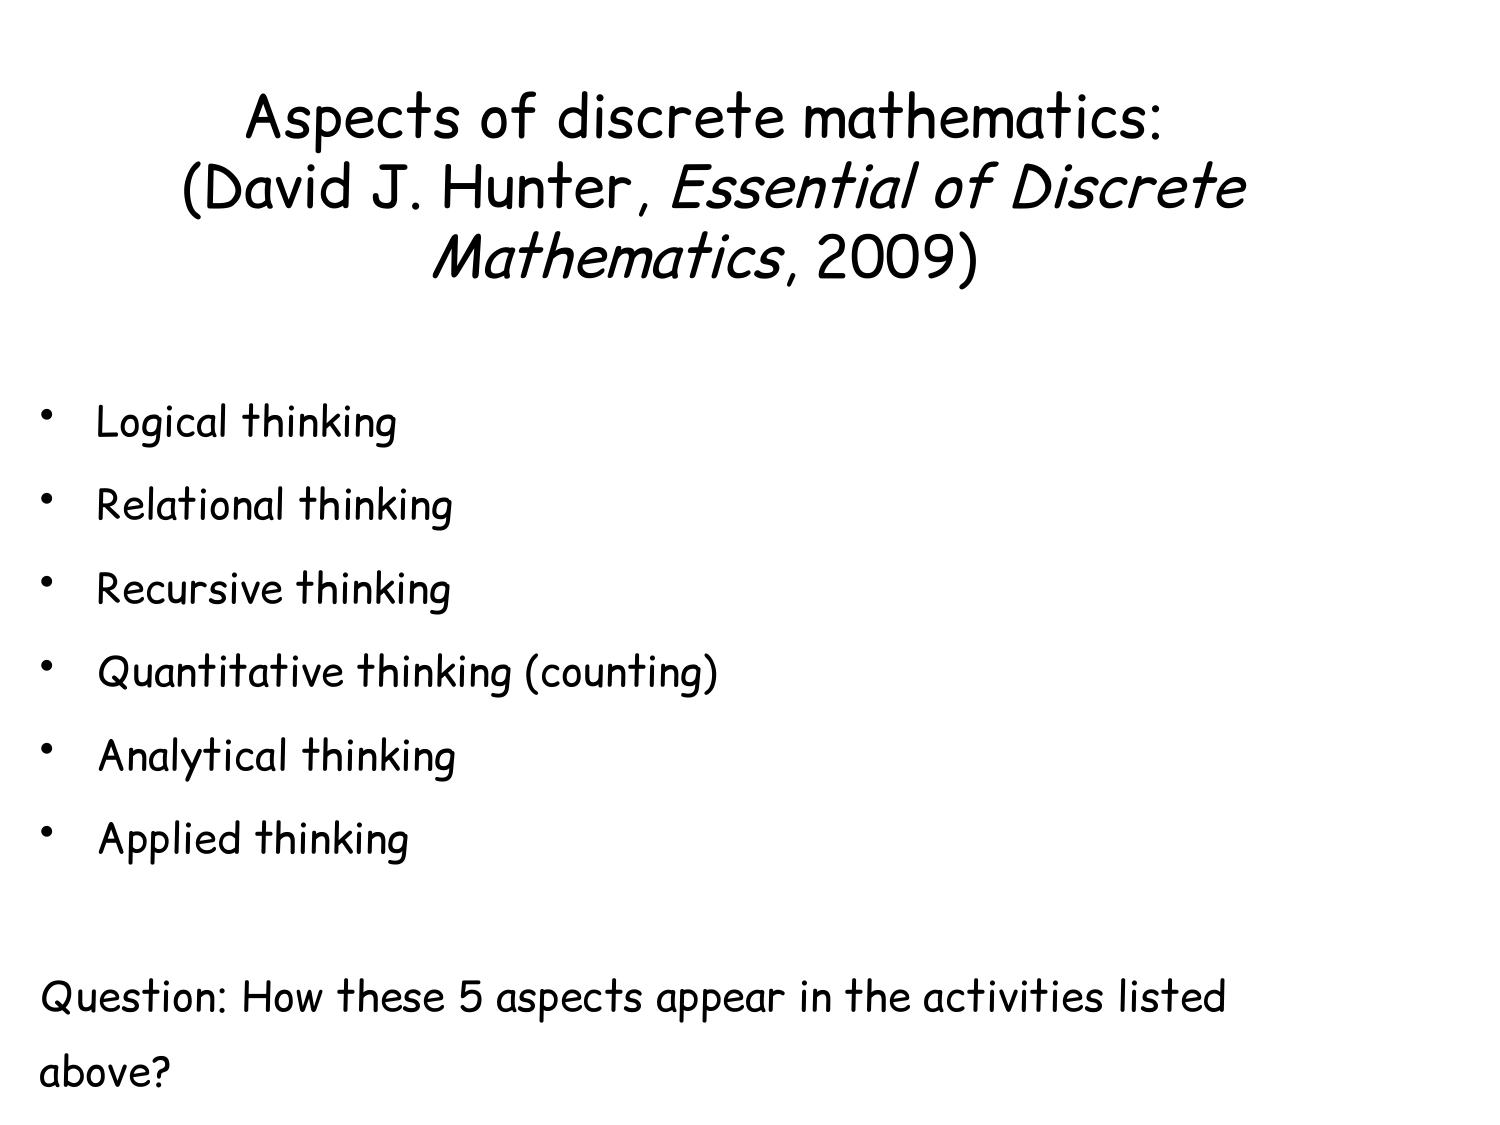

# Aspects of discrete mathematics: (David J. Hunter, Essential of Discrete Mathematics, 2009)
Logical thinking
Relational thinking
Recursive thinking
Quantitative thinking (counting)
Analytical thinking
Applied thinking
Question: How these 5 aspects appear in the activities listed
above?